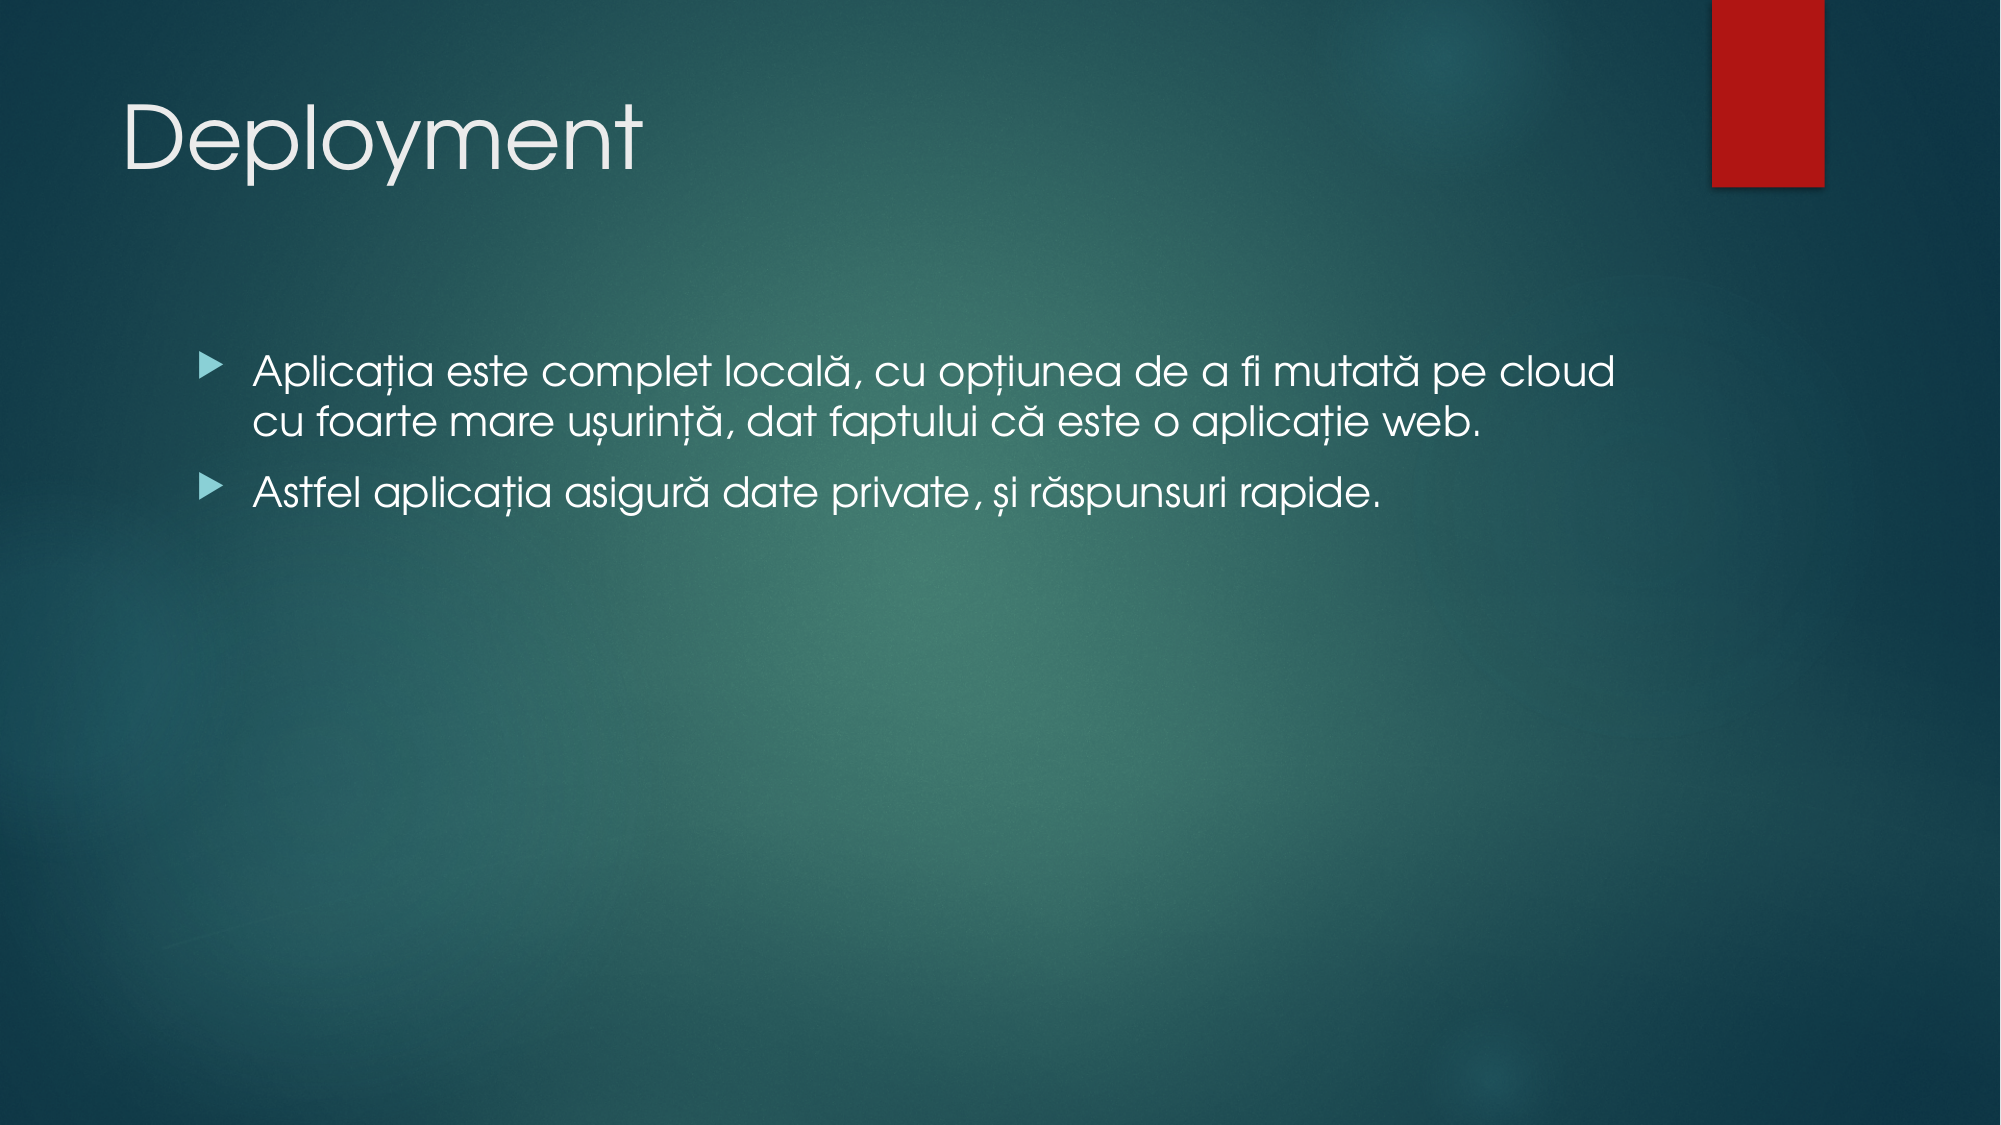

# Deployment
Aplicația este complet locală, cu opțiunea de a fi mutată pe cloud cu foarte mare ușurință, dat faptului că este o aplicație web.
Astfel aplicația asigură date private, și răspunsuri rapide.